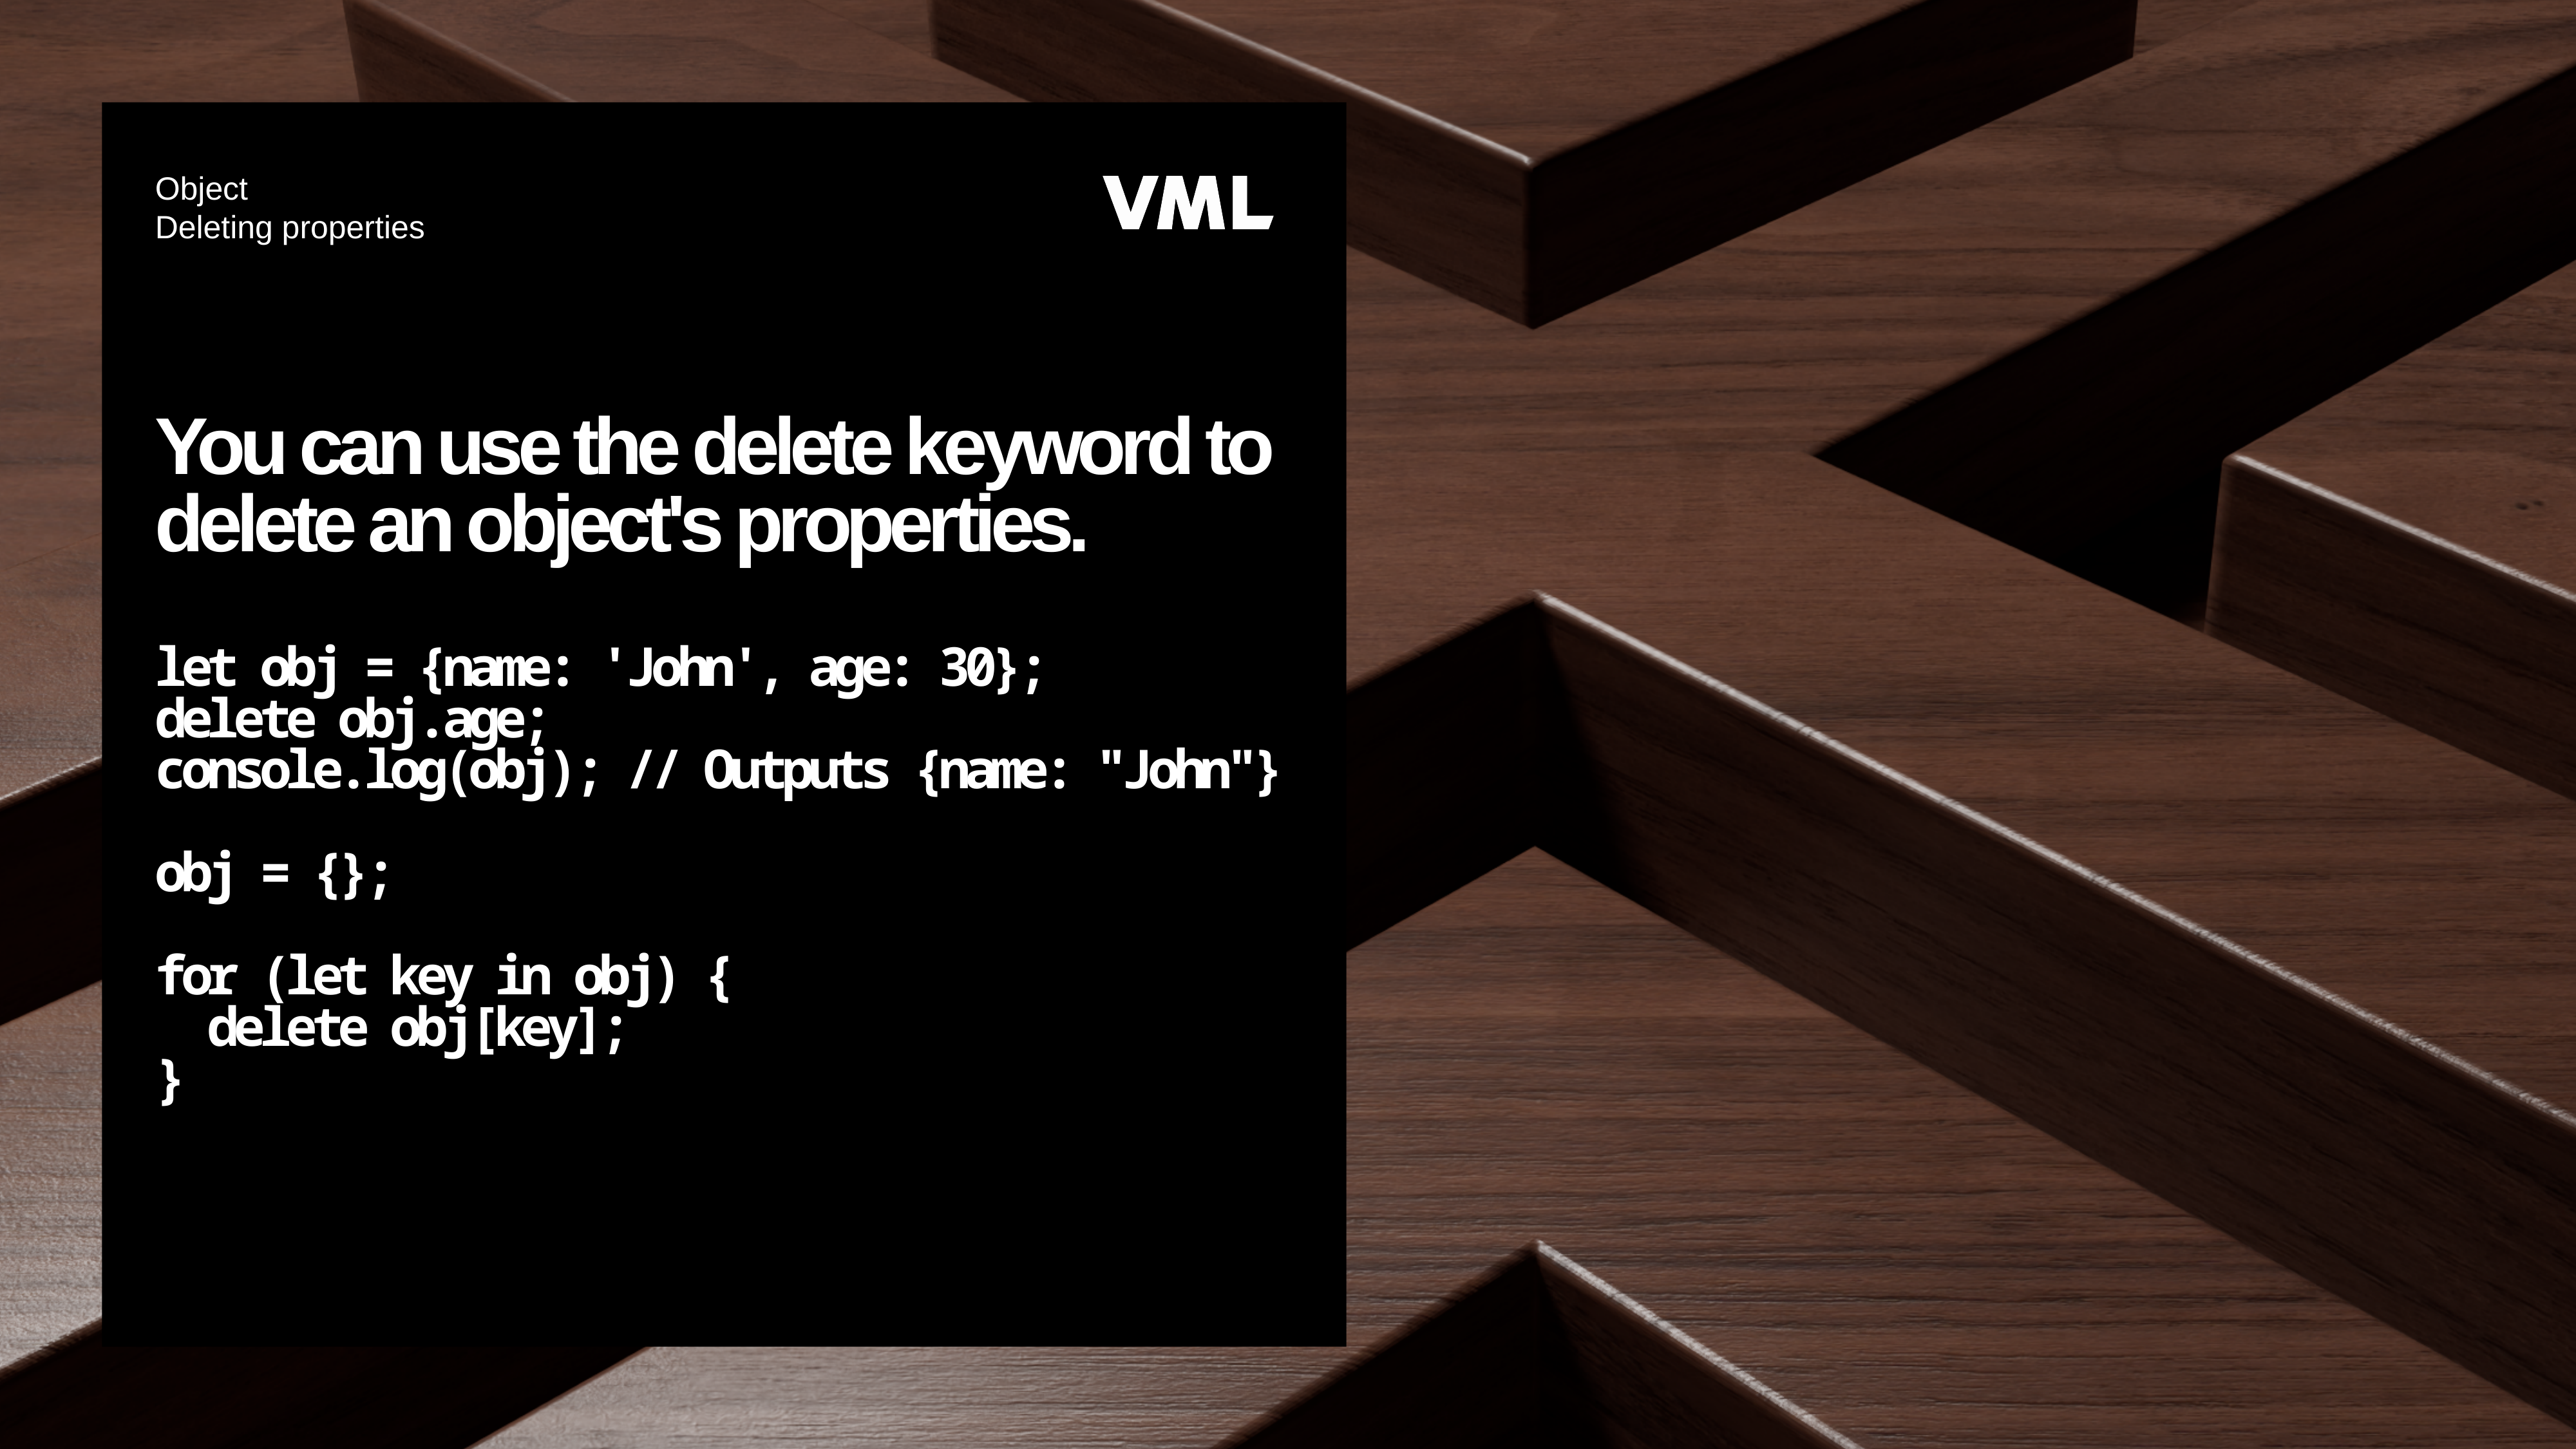

Object
Deleting properties
# You can use the delete keyword to delete an object's properties. let obj = {name: 'John', age: 30}; delete obj.age; console.log(obj); // Outputs {name: "John"} obj = {}; for (let key in obj) { delete obj[key]; }